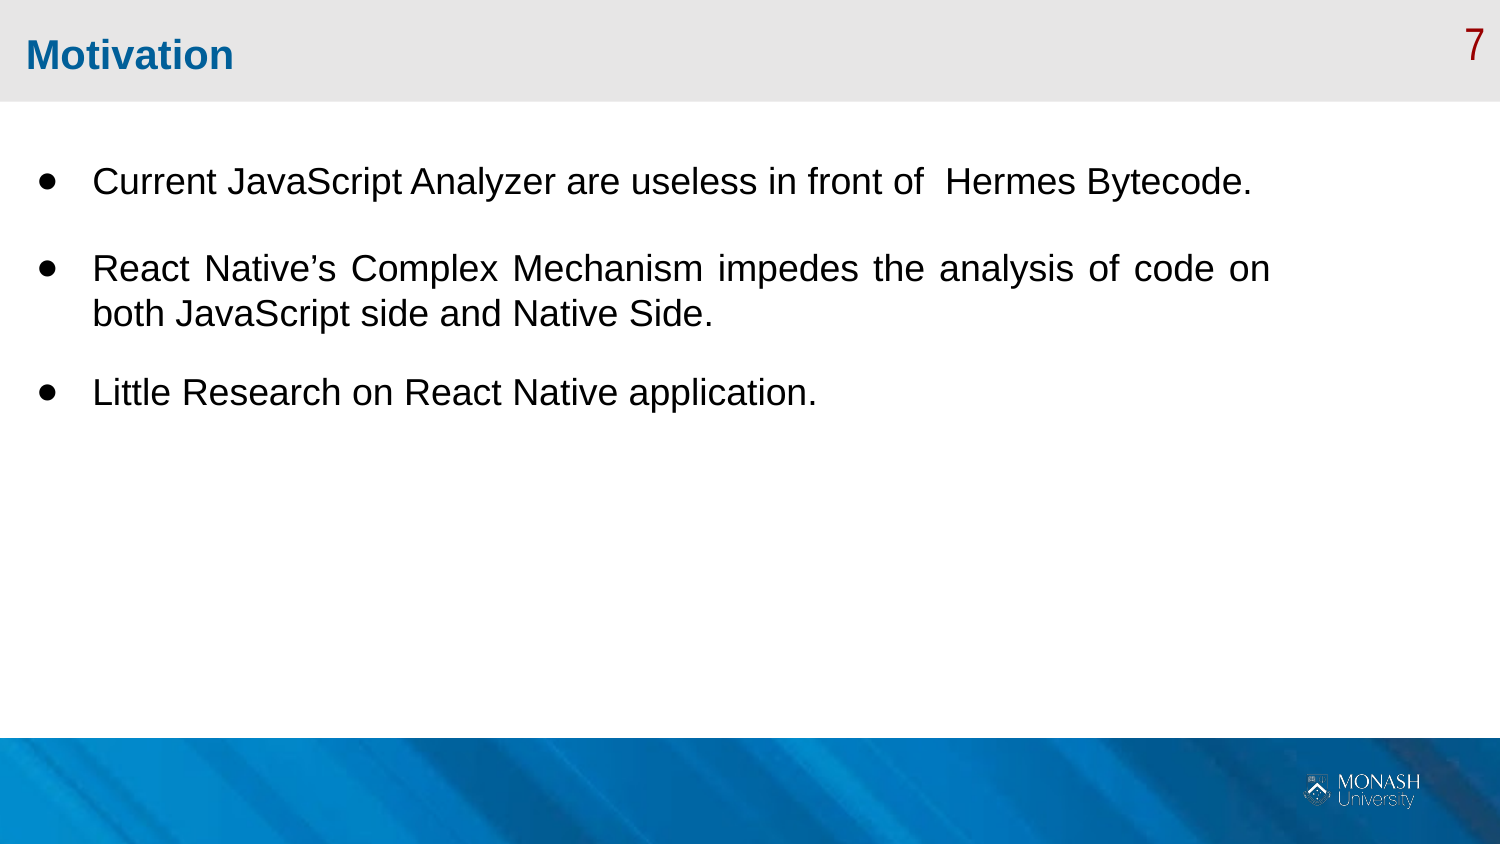

7
Motivation
Current JavaScript Analyzer are useless in front of  Hermes Bytecode.
React Native’s Complex Mechanism impedes the analysis of code on both JavaScript side and Native Side.
Little Research on React Native application.